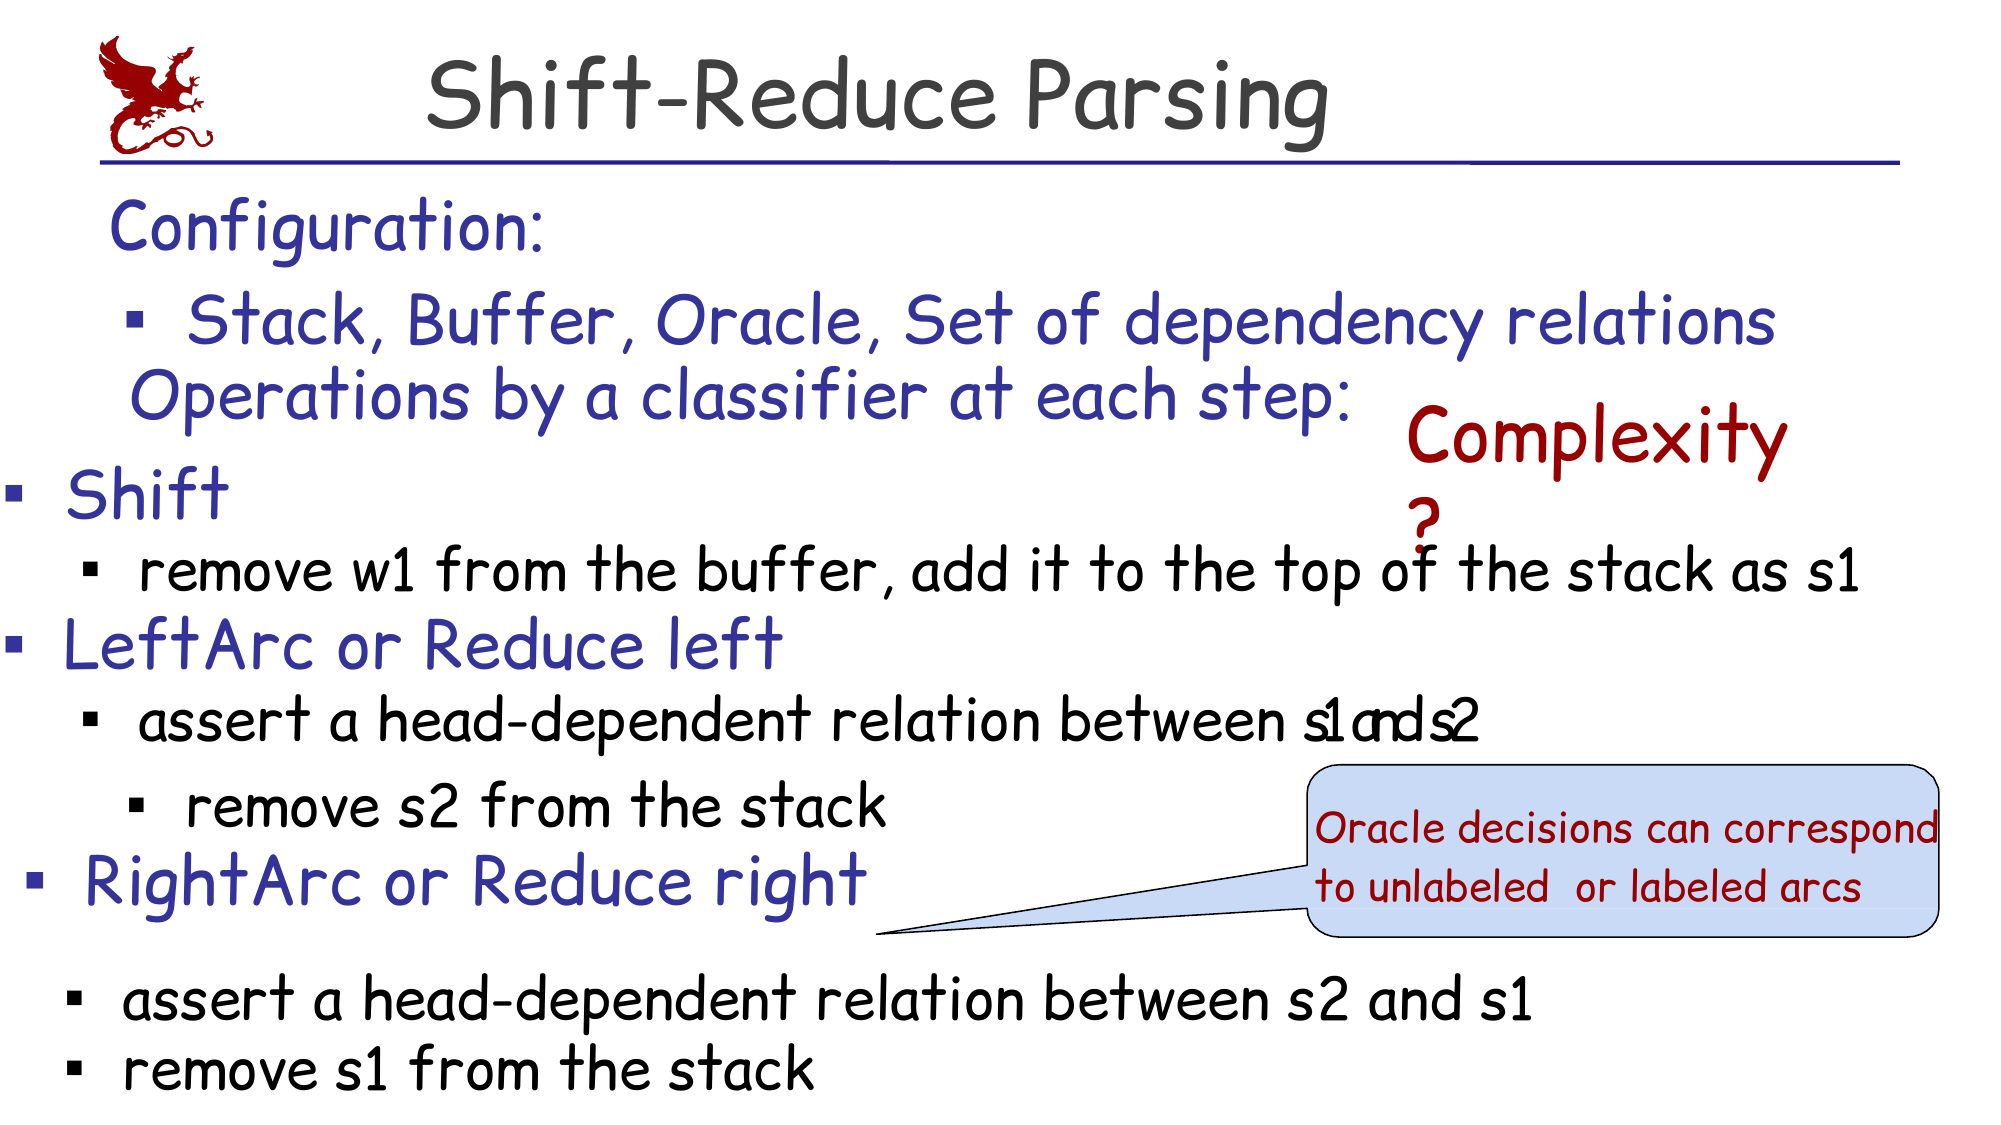

# Shift-Reduce Parsing
Configuration:
Stack, Buffer, Oracle, Set of dependency relations
Operations by a classifier at each step:
Complexity?
Shift
remove w1 from the buffer, add it to the top of the stack as s1
LeftArc or Reduce left
assert a head-dependent relation between s1  and  s2

remove s2 from the stack
RightArc or Reduce right
Oracle decisions can correspond to unlabeled  or labeled arcs
assert a head-dependent relation between s2 and s1
remove s1 from the stack